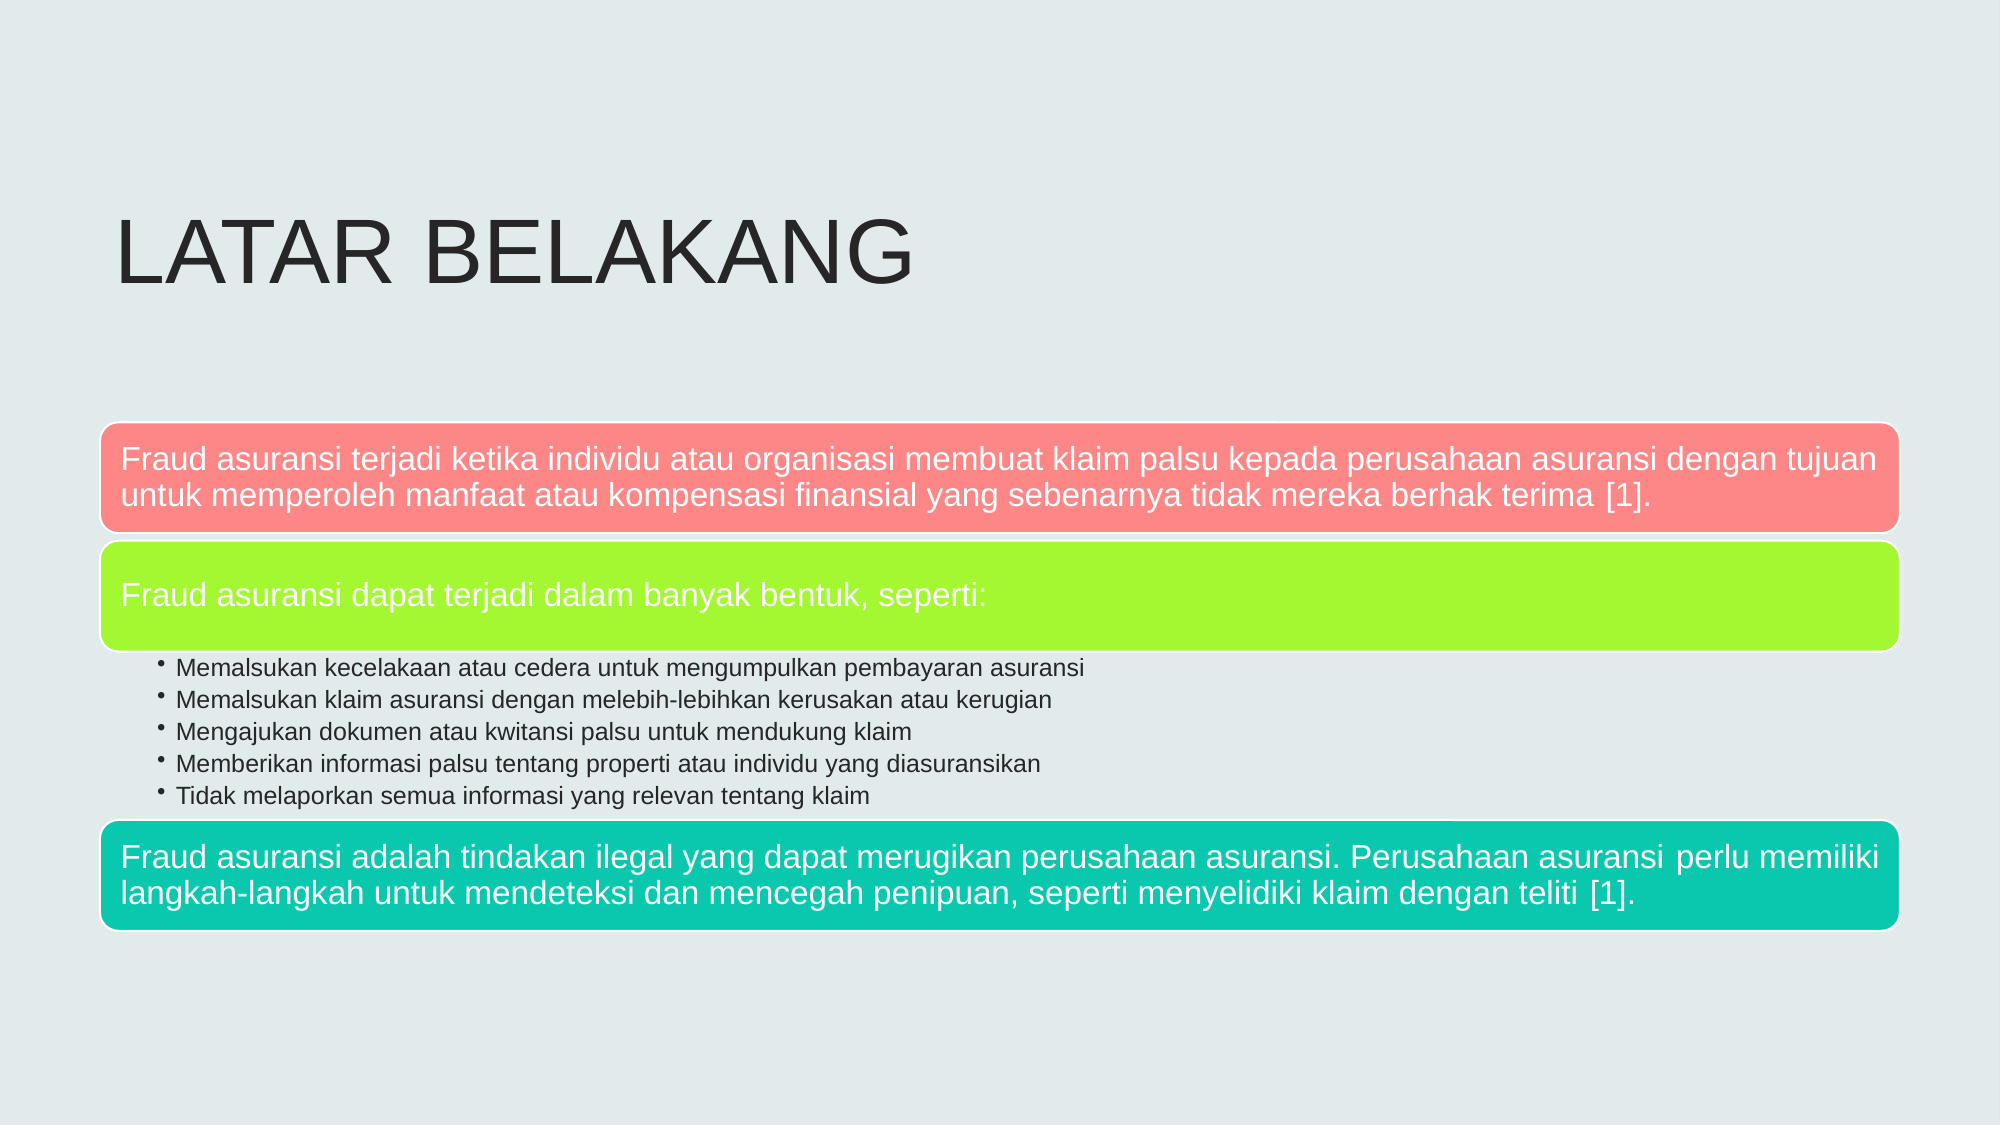

# LATAR BELAKANG
Fraud asuransi terjadi ketika individu atau organisasi membuat klaim palsu kepada perusahaan asuransi dengan tujuan untuk memperoleh manfaat atau kompensasi finansial yang sebenarnya tidak mereka berhak terima [1].
Fraud asuransi dapat terjadi dalam banyak bentuk, seperti:
Memalsukan kecelakaan atau cedera untuk mengumpulkan pembayaran asuransi
Memalsukan klaim asuransi dengan melebih-lebihkan kerusakan atau kerugian
Mengajukan dokumen atau kwitansi palsu untuk mendukung klaim
Memberikan informasi palsu tentang properti atau individu yang diasuransikan
Tidak melaporkan semua informasi yang relevan tentang klaim
Fraud asuransi adalah tindakan ilegal yang dapat merugikan perusahaan asuransi. Perusahaan asuransi perlu memiliki langkah-langkah untuk mendeteksi dan mencegah penipuan, seperti menyelidiki klaim dengan teliti [1].